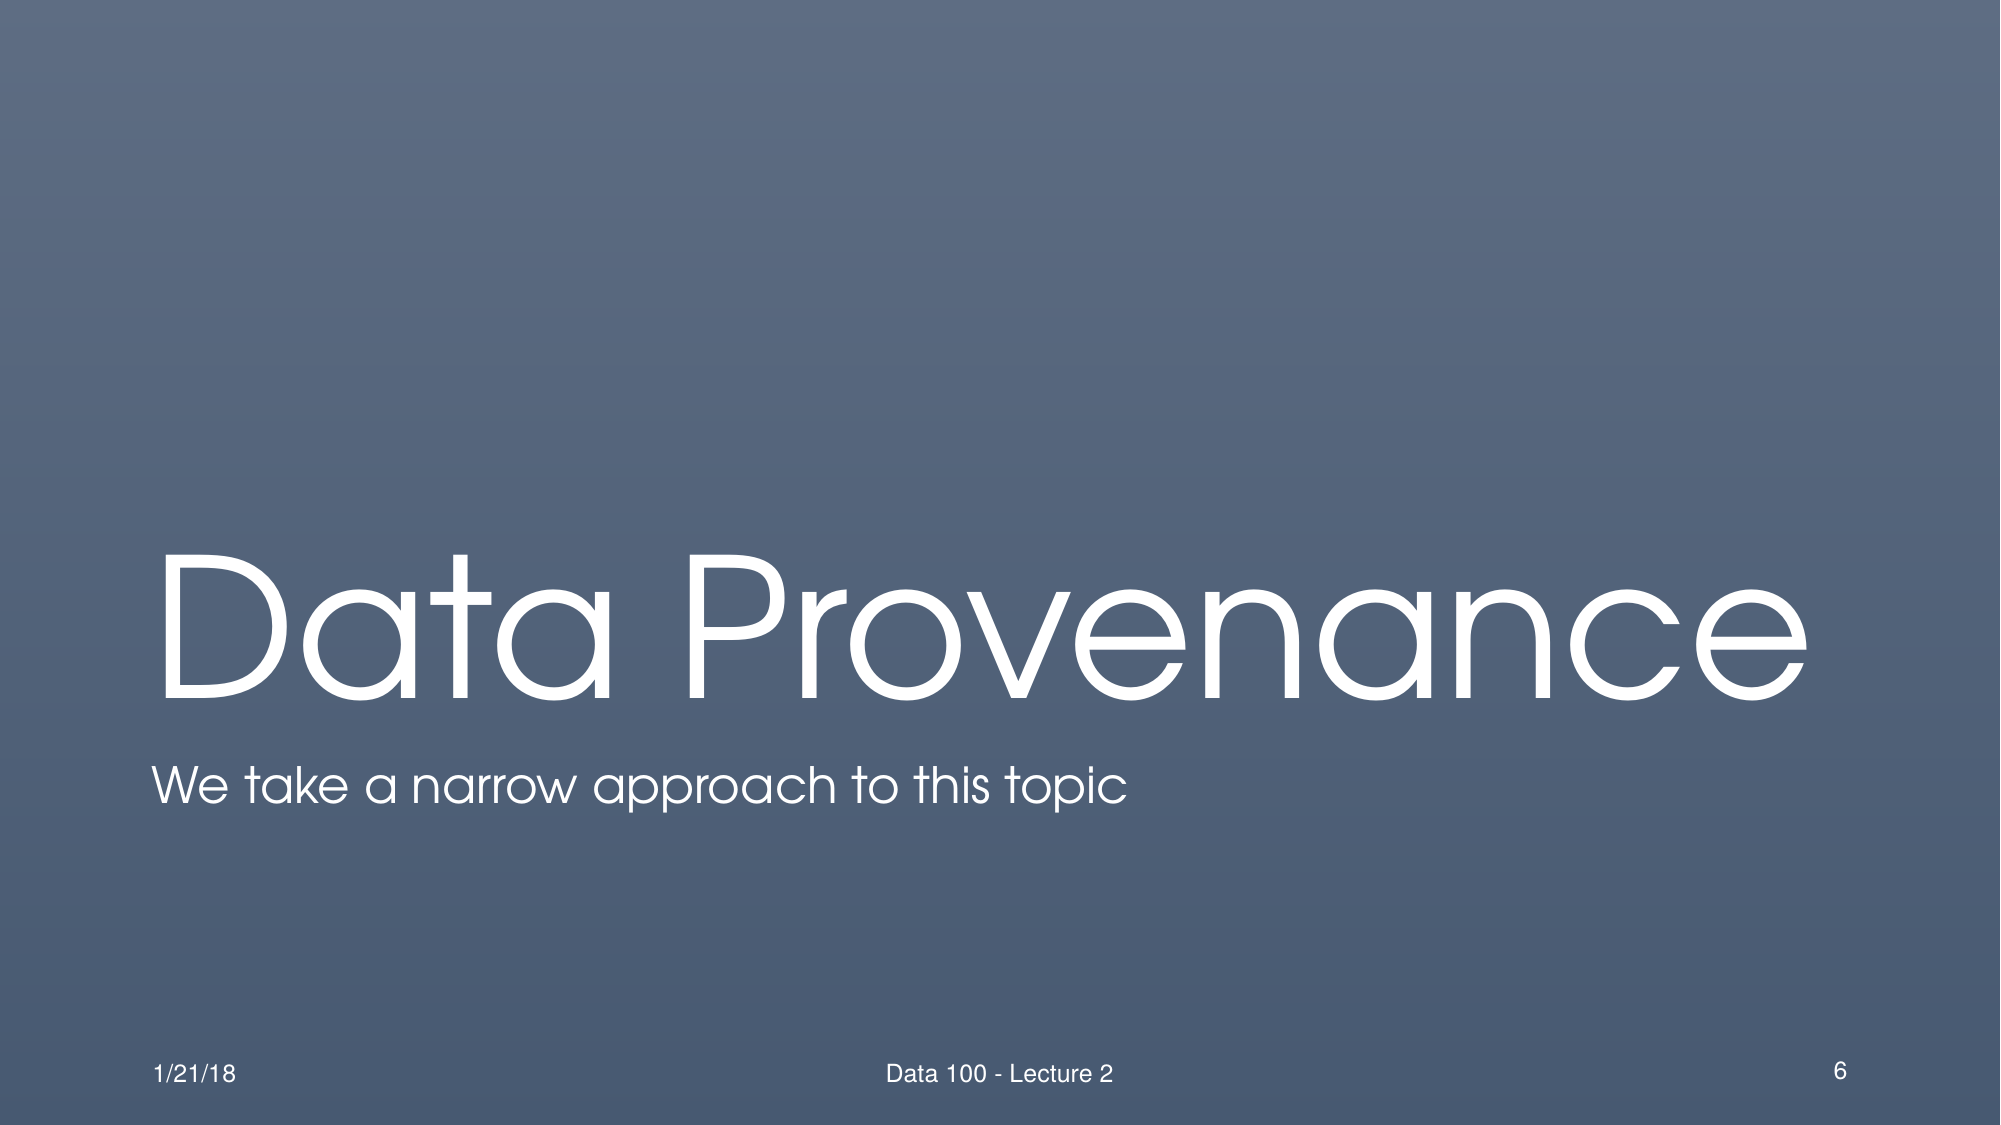

# Data Provenance
We take a narrow approach to this topic
1/21/18
Data 100 - Lecture 2
6